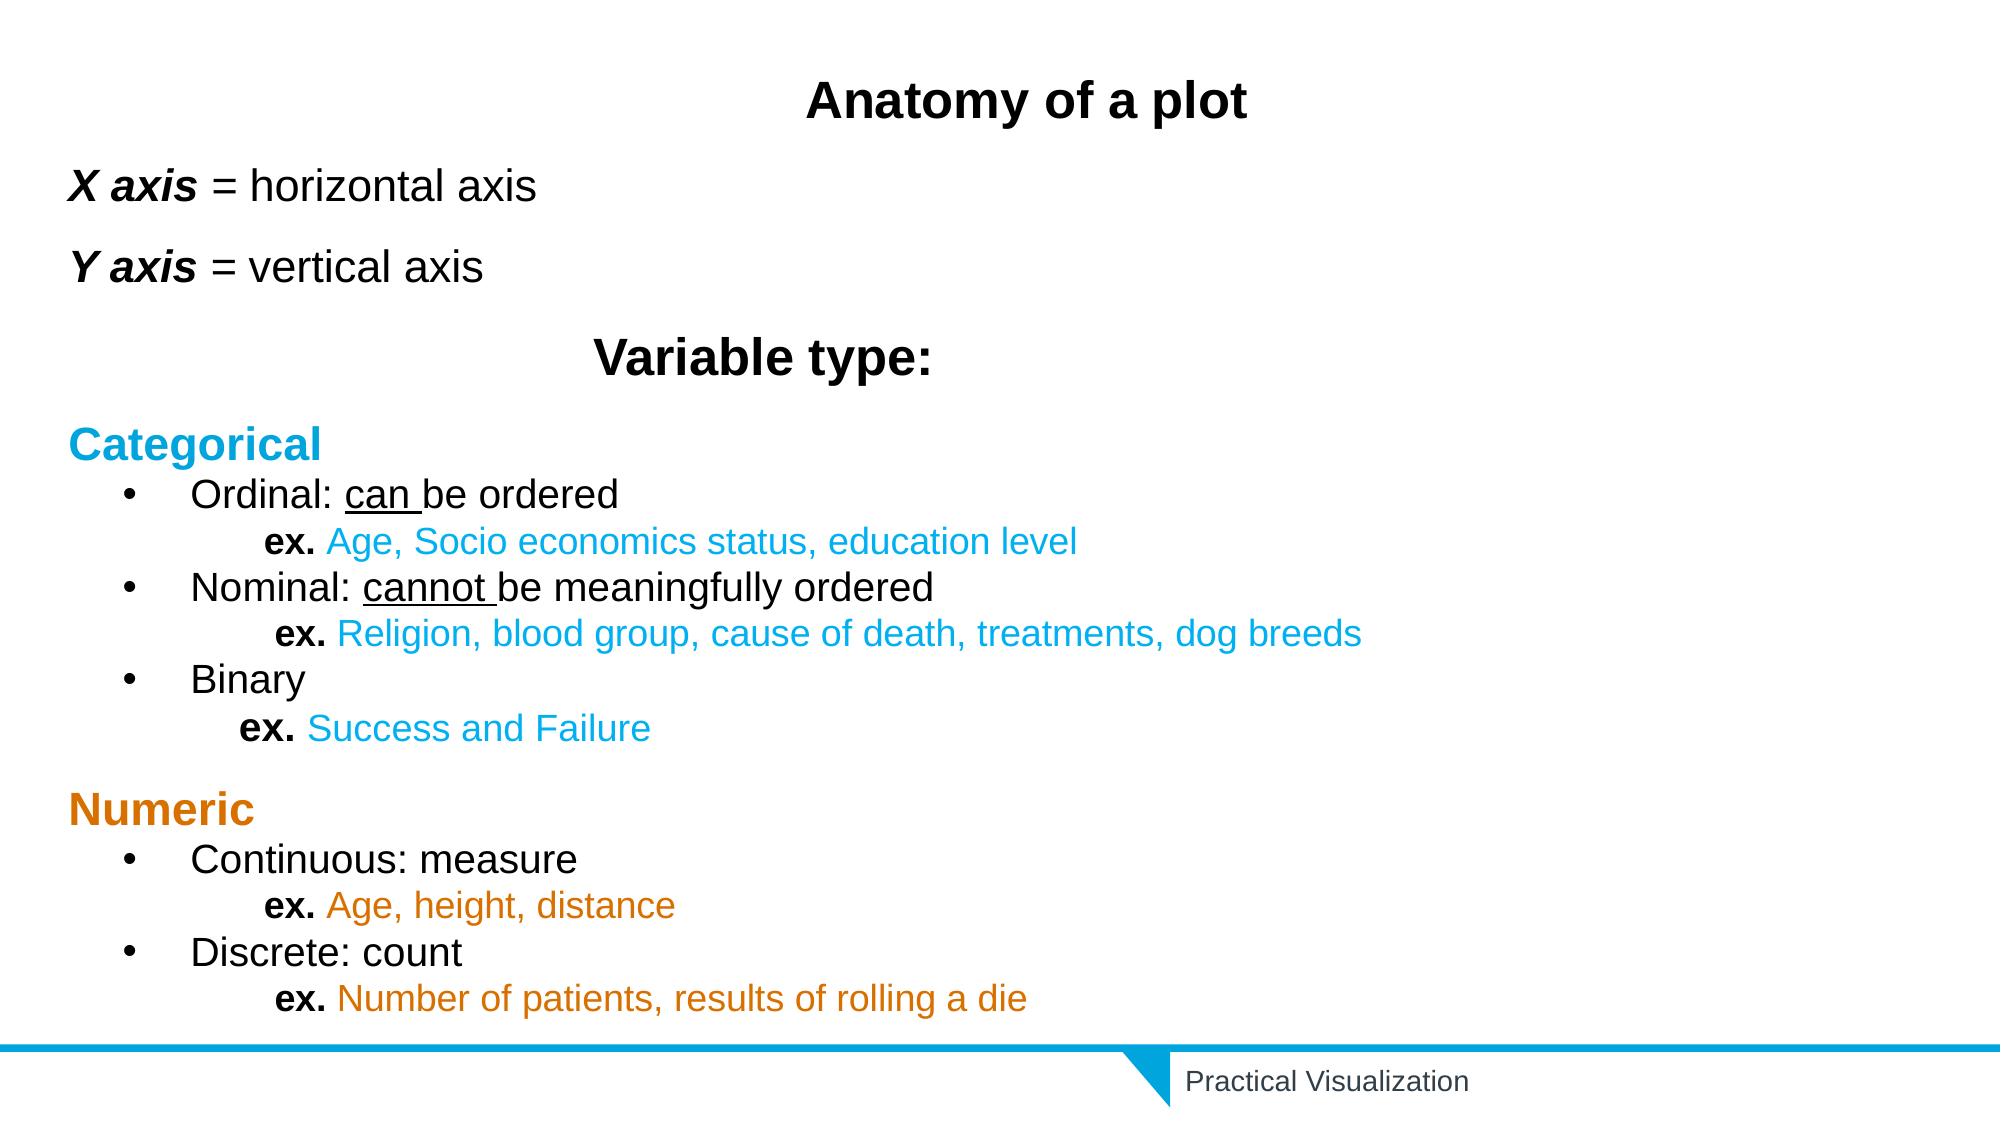

Anatomy of a plot
X axis = horizontal axis
Y axis = vertical axis
					Variable type:
Categorical
Ordinal: can be ordered
    		ex. Age, Socio economics status, education level
Nominal: cannot be meaningfully ordered
   		 ex. Religion, blood group, cause of death, treatments, dog breeds
Binary
      		 ex. Success and Failure
Numeric
Continuous: measure
    		ex. Age, height, distance
Discrete: count
   		 ex. Number of patients, results of rolling a die

Practical Visualization